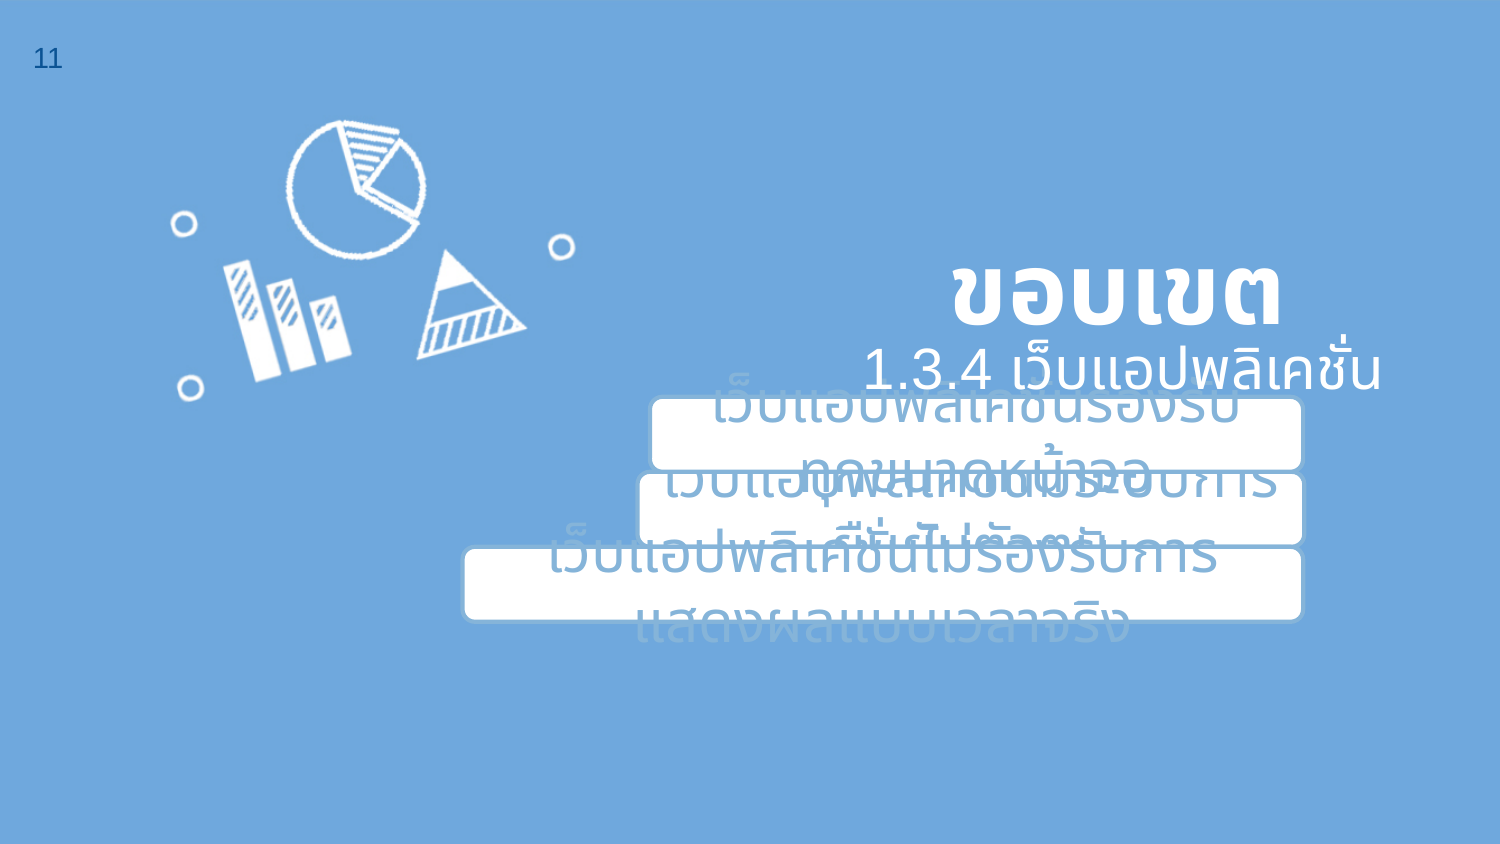

11
ขอบเขต
1.3.4 เว็บแอปพลิเคชั่น
เว็บแอปพลิเคชั่นรองรับทุกขนาดหน้าจอ
เว็บแอปพลิเคชั่นมีระบบการยืนยันตัวตน
เว็บแอปพลิเคชั่นไม่รองรับการแสดงผลแบบเวลาจริง